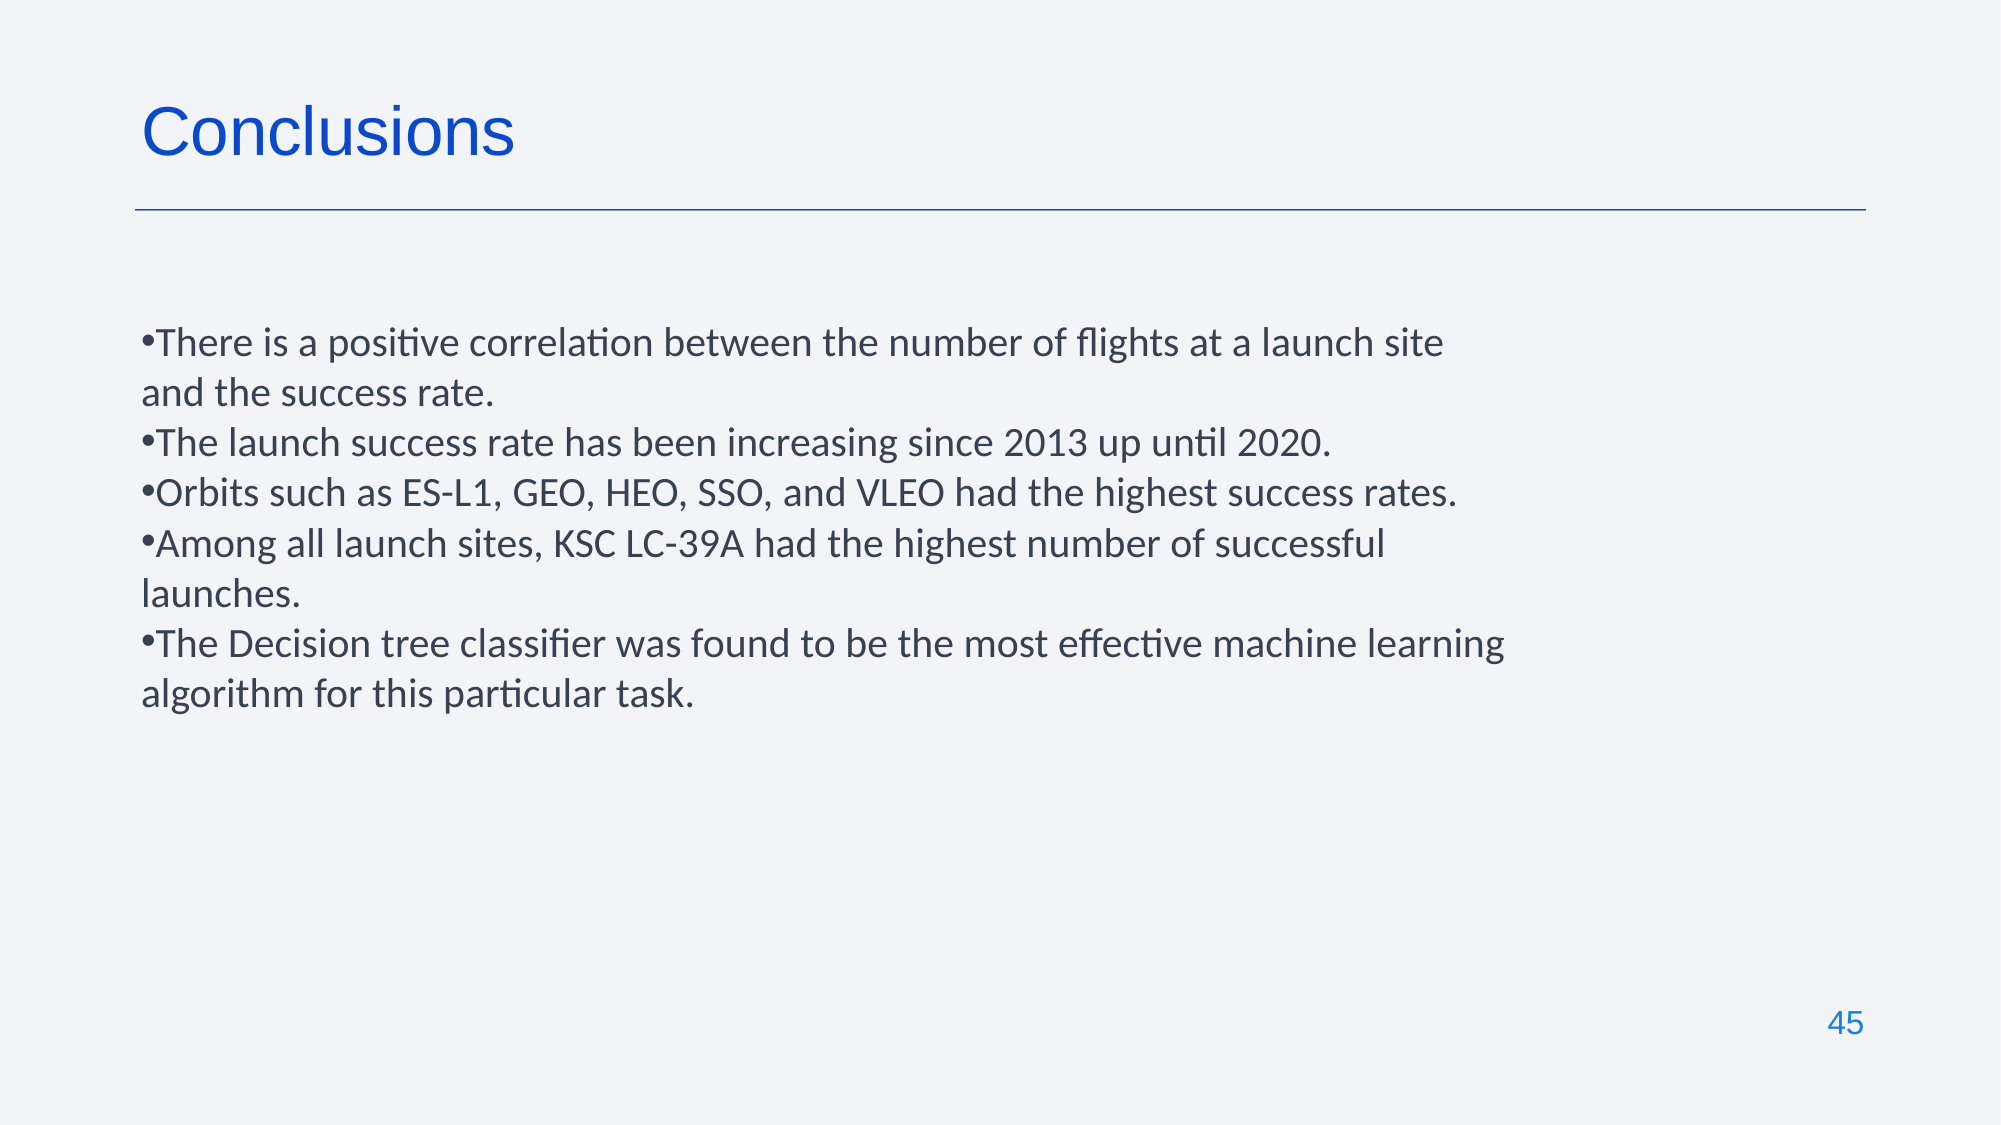

Conclusions
There is a positive correlation between the number of flights at a launch site and the success rate.
The launch success rate has been increasing since 2013 up until 2020.
Orbits such as ES-L1, GEO, HEO, SSO, and VLEO had the highest success rates.
Among all launch sites, KSC LC-39A had the highest number of successful launches.
The Decision tree classifier was found to be the most effective machine learning algorithm for this particular task.
45